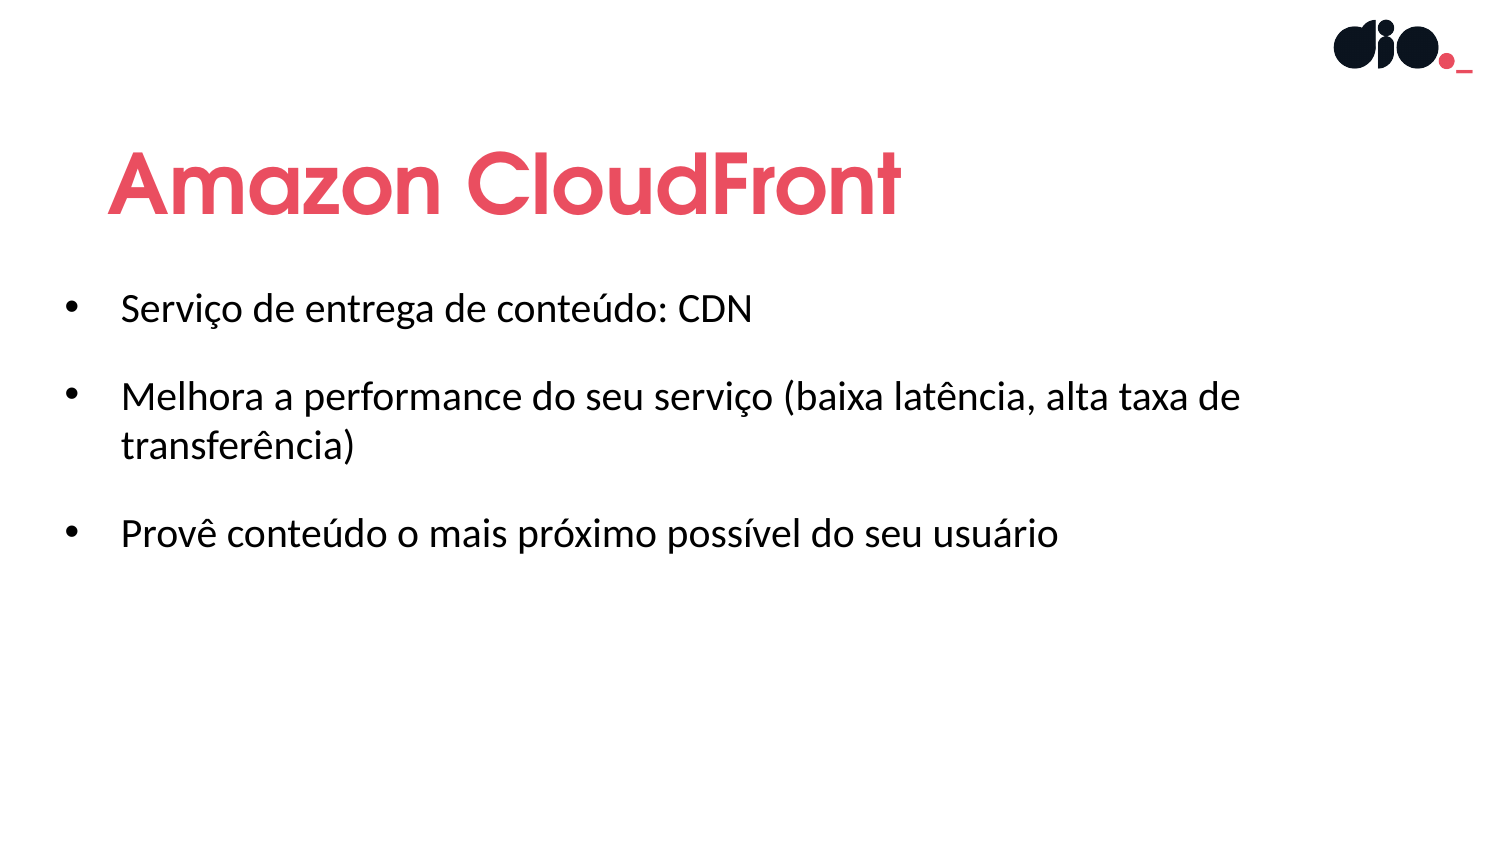

Amazon CloudFront
Serviço de entrega de conteúdo: CDN
Melhora a performance do seu serviço (baixa latência, alta taxa de transferência)
Provê conteúdo o mais próximo possível do seu usuário